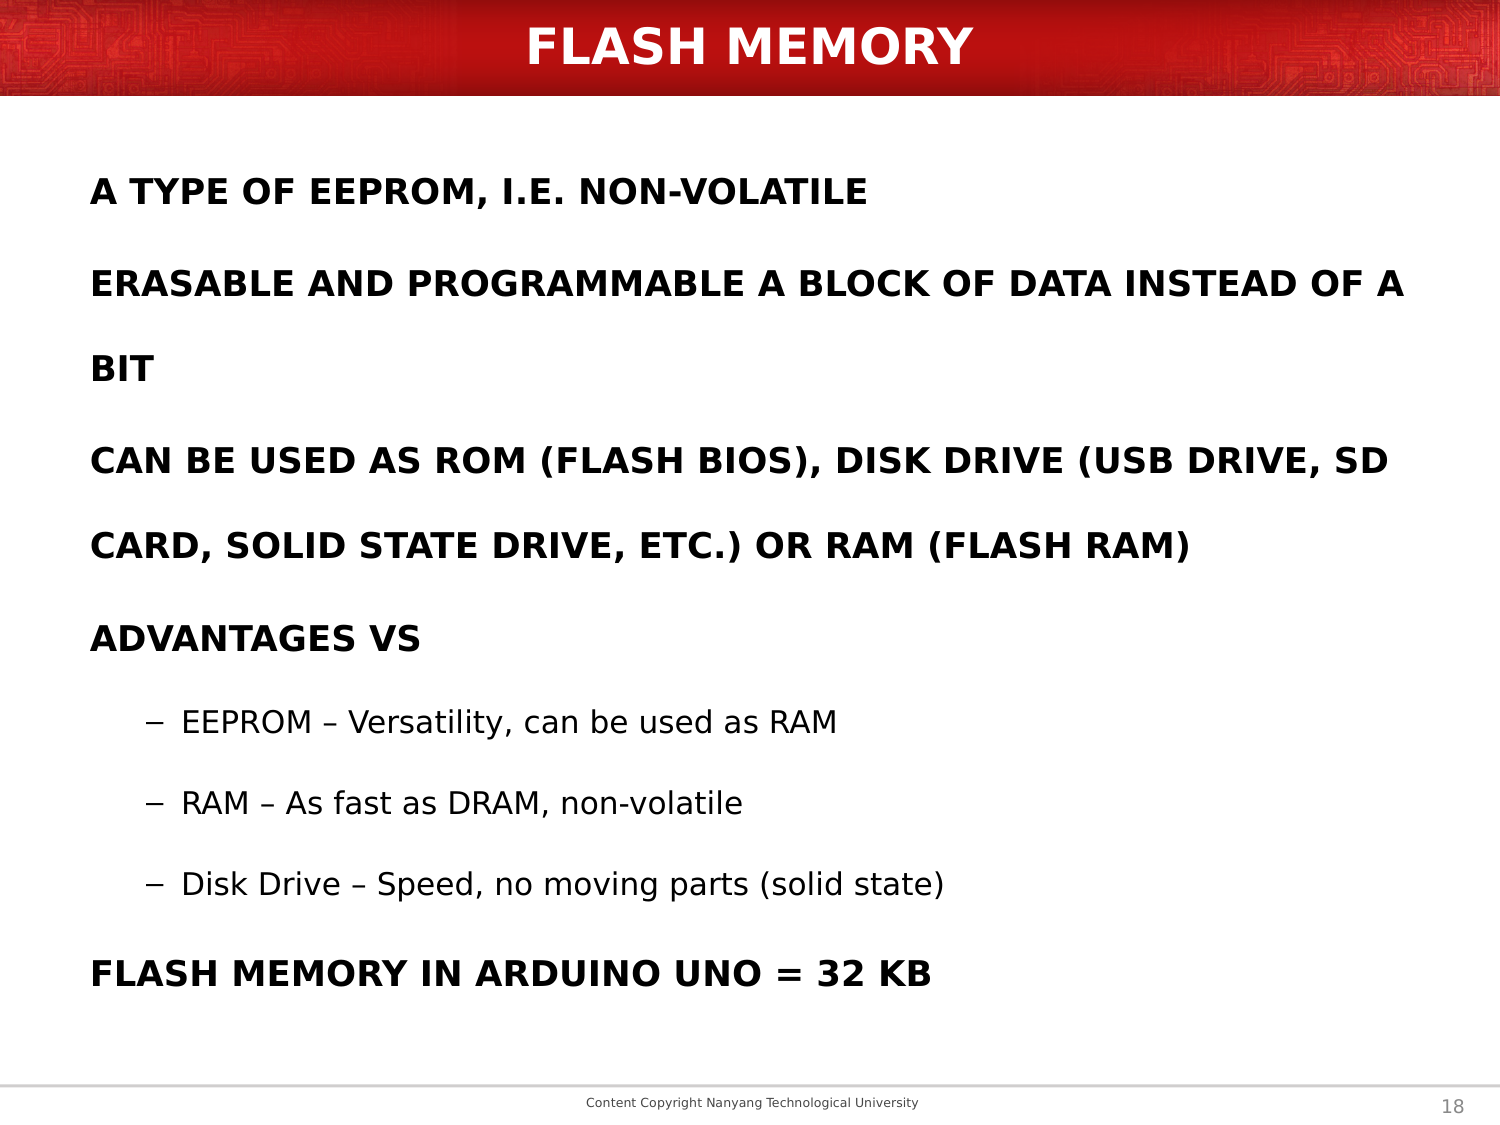

# FLASH MEMORY
A type of EEPROM, i.e. non-volatile
Erasable and programmable a block of data instead of a bit
Can be used as ROM (Flash Bios), Disk Drive (USB drive, SD card, Solid State Drive, etc.) or RAM (Flash RAM)
Advantages vs
EEPROM – Versatility, can be used as RAM
RAM – As fast as DRAM, non-volatile
Disk Drive – Speed, no moving parts (solid state)
Flash Memory in Arduino Uno = 32 kB